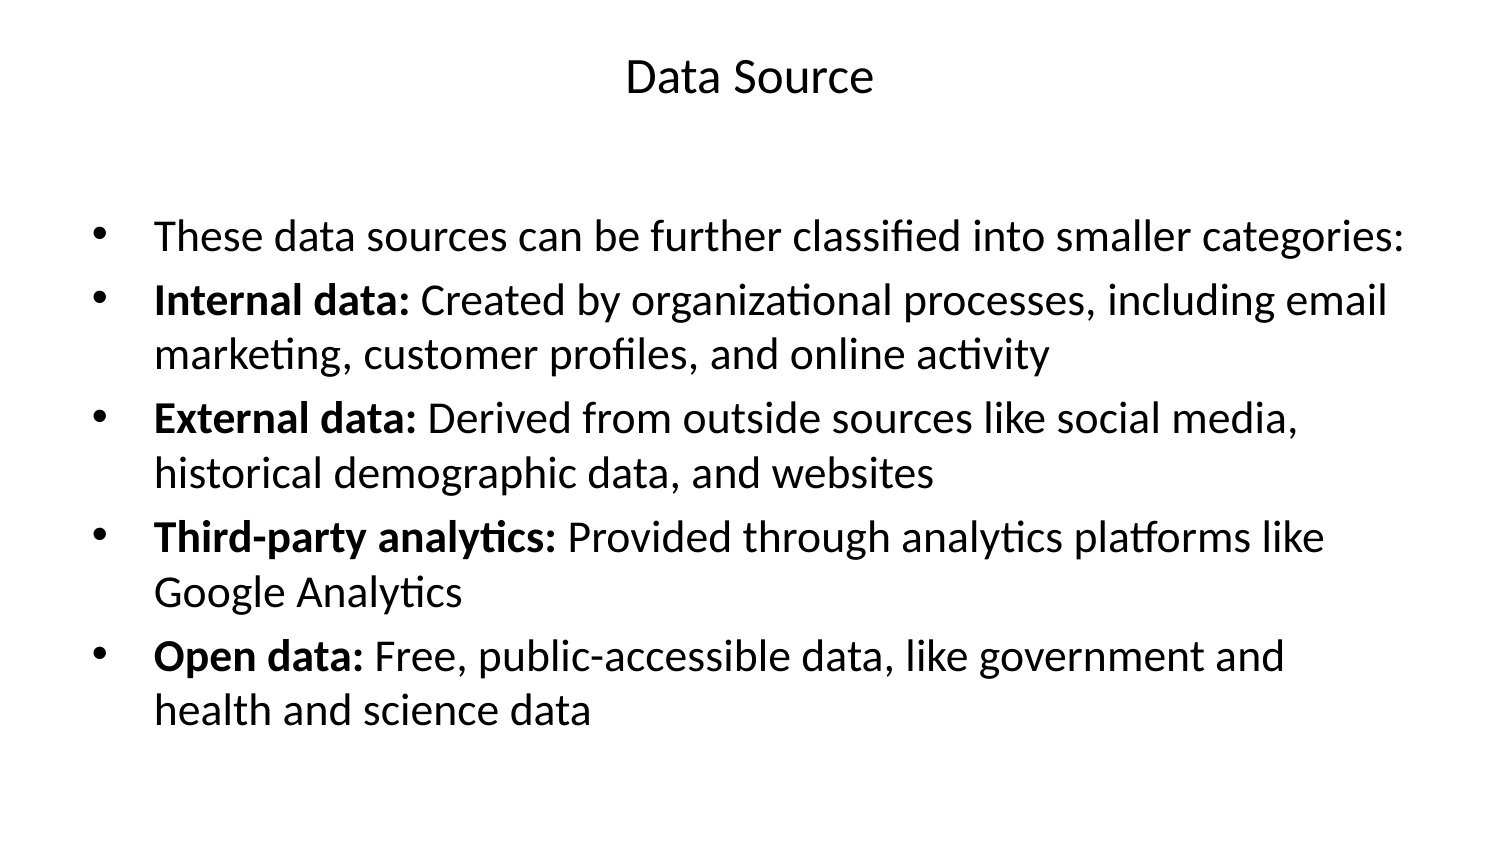

# Data Source
These data sources can be further classified into smaller categories:
Internal data: Created by organizational processes, including email marketing, customer profiles, and online activity
External data: Derived from outside sources like social media, historical demographic data, and websites
Third-party analytics: Provided through analytics platforms like Google Analytics
Open data: Free, public-accessible data, like government and health and science data